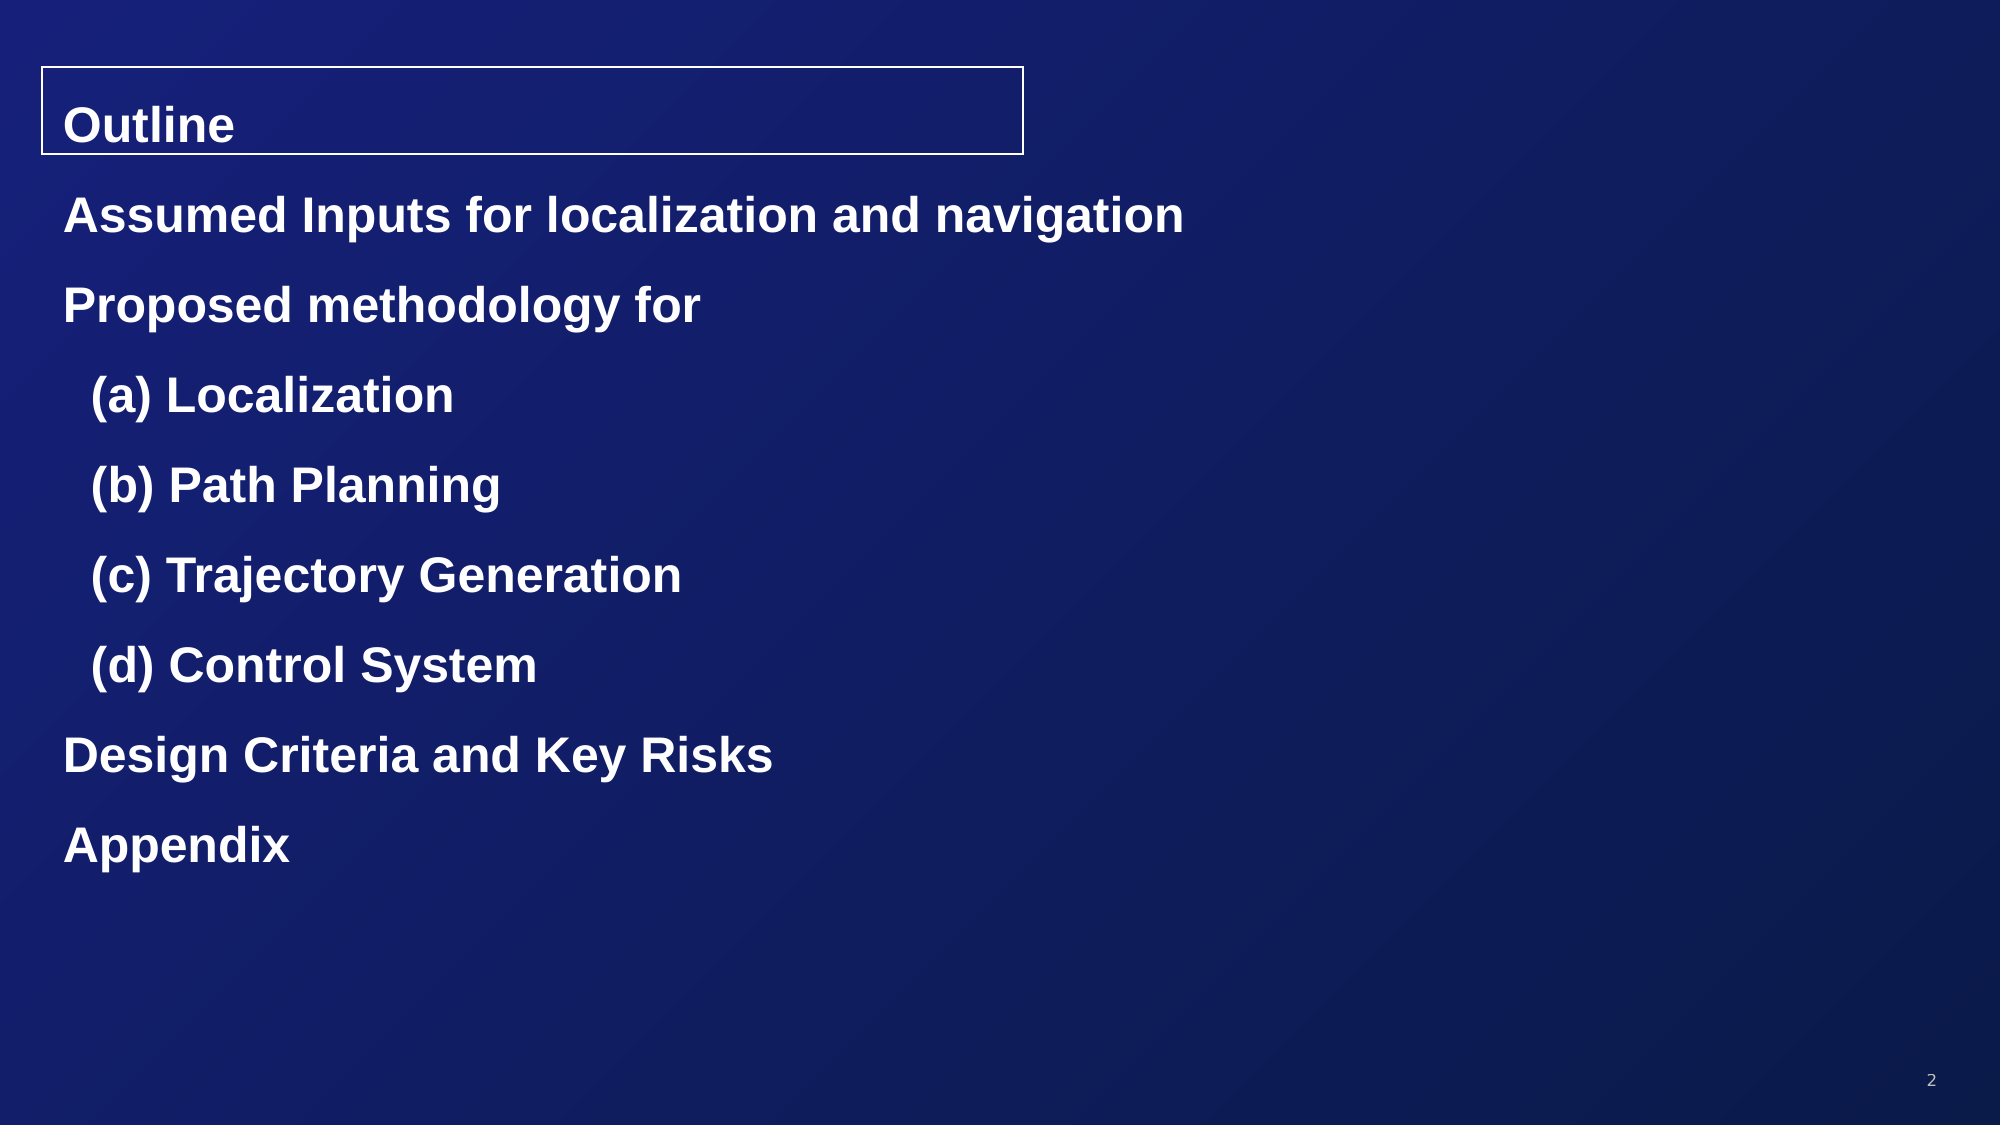

# Outline Assumed Inputs for localization and navigation Proposed methodology for (a) Localization (b) Path Planning (c) Trajectory Generation (d) Control System Design Criteria and Key Risks Appendix